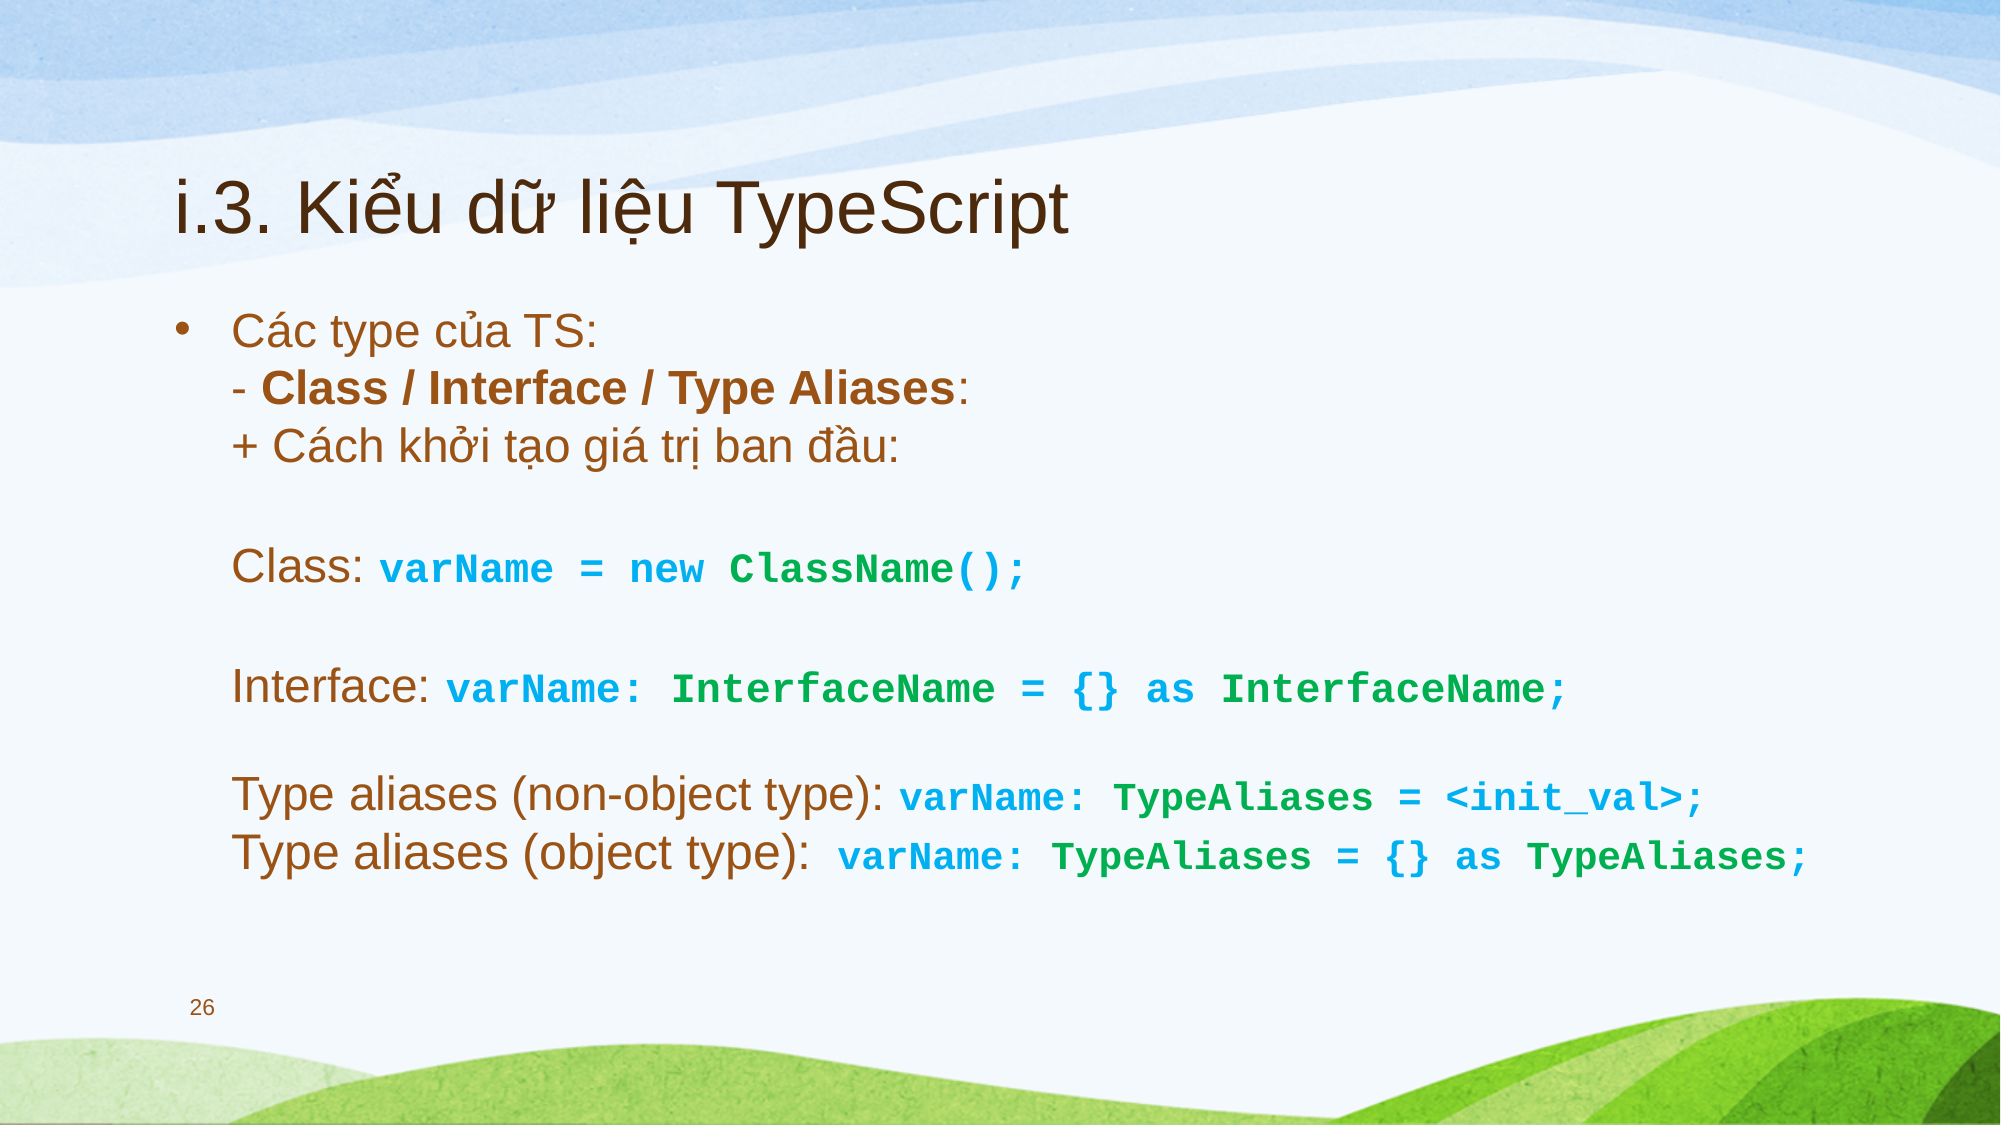

# i.3. Kiểu dữ liệu TypeScript
Các type của TS:
- Class / Interface / Type Aliases:
+ Cách khởi tạo giá trị ban đầu:
Class: varName = new ClassName();
Interface: varName: InterfaceName = {} as InterfaceName;
Type aliases (non-object type): varName: TypeAliases = <init_val>;
Type aliases (object type): varName: TypeAliases = {} as TypeAliases;
26